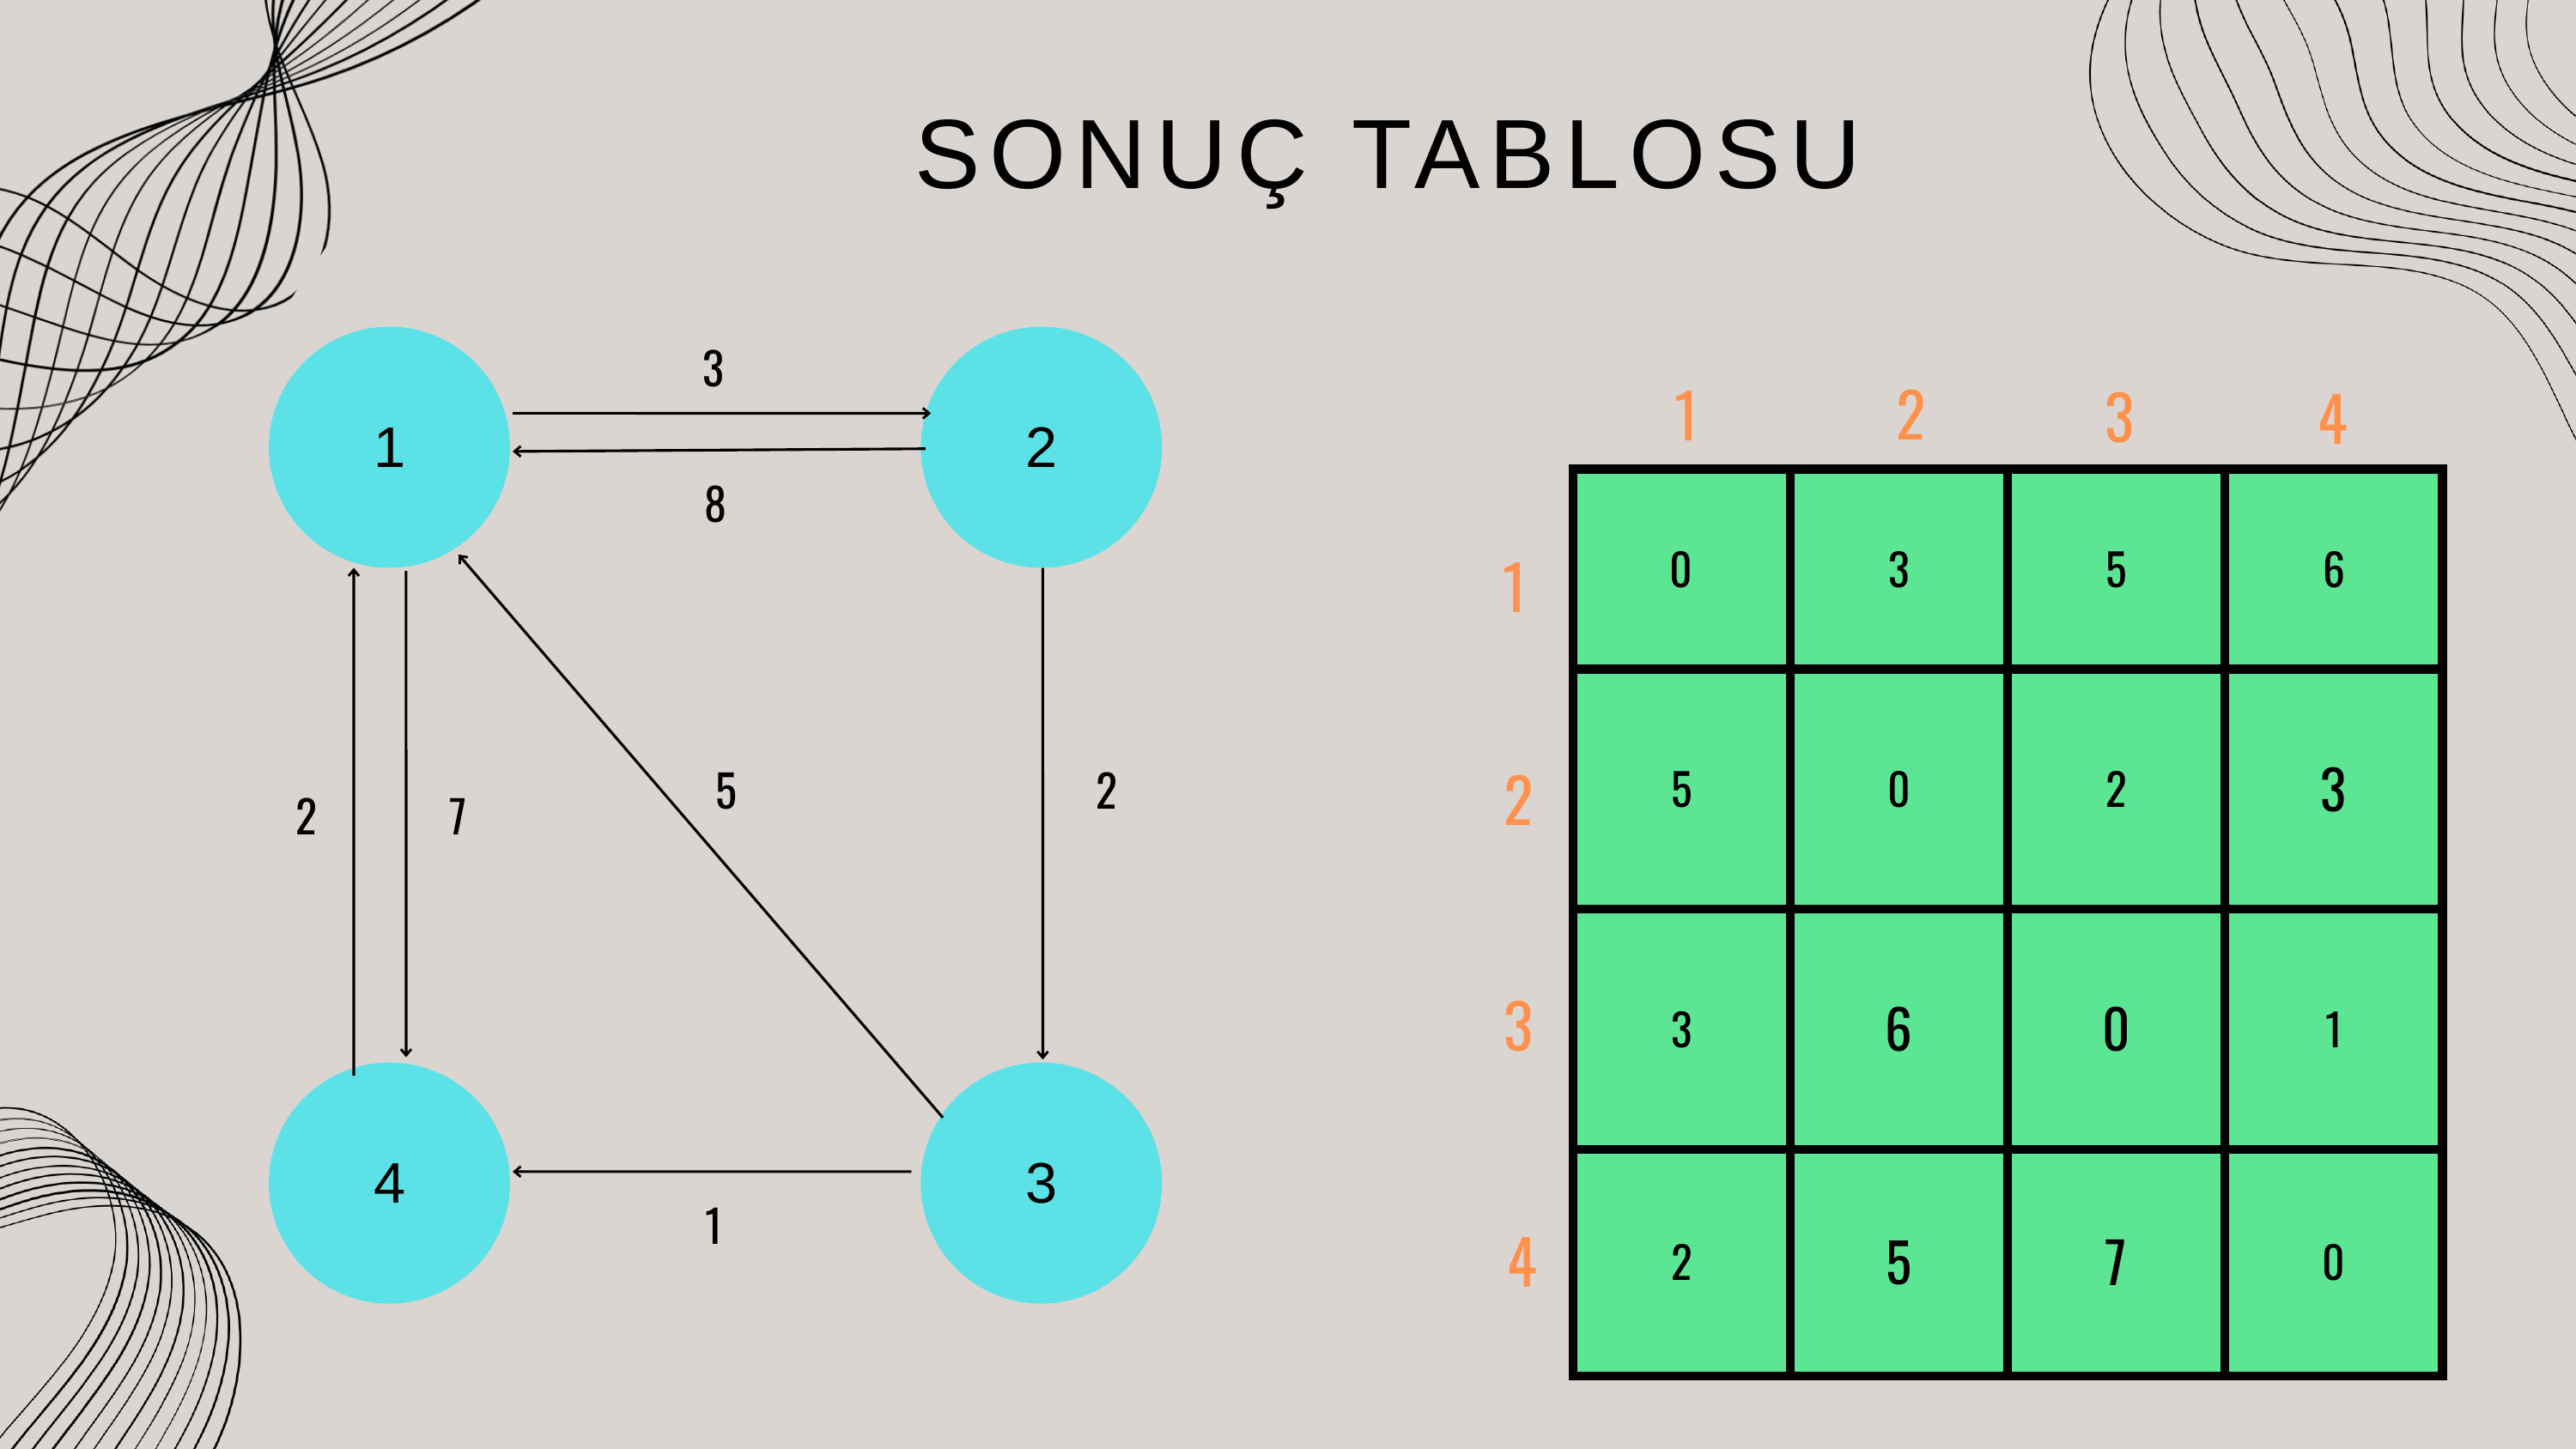

SONUÇ TABLOSU

1

2
3
2
1
3
4

| 0 | 3 | 5 | 6 |
| --- | --- | --- | --- |
| 5 | 0 | 2 | 3 |
| 3 | 6 | 0 | 1 |
| 2 | 5 | 7 | 0 |
8
1

2
5
2
2
7

3

4

3

1
4